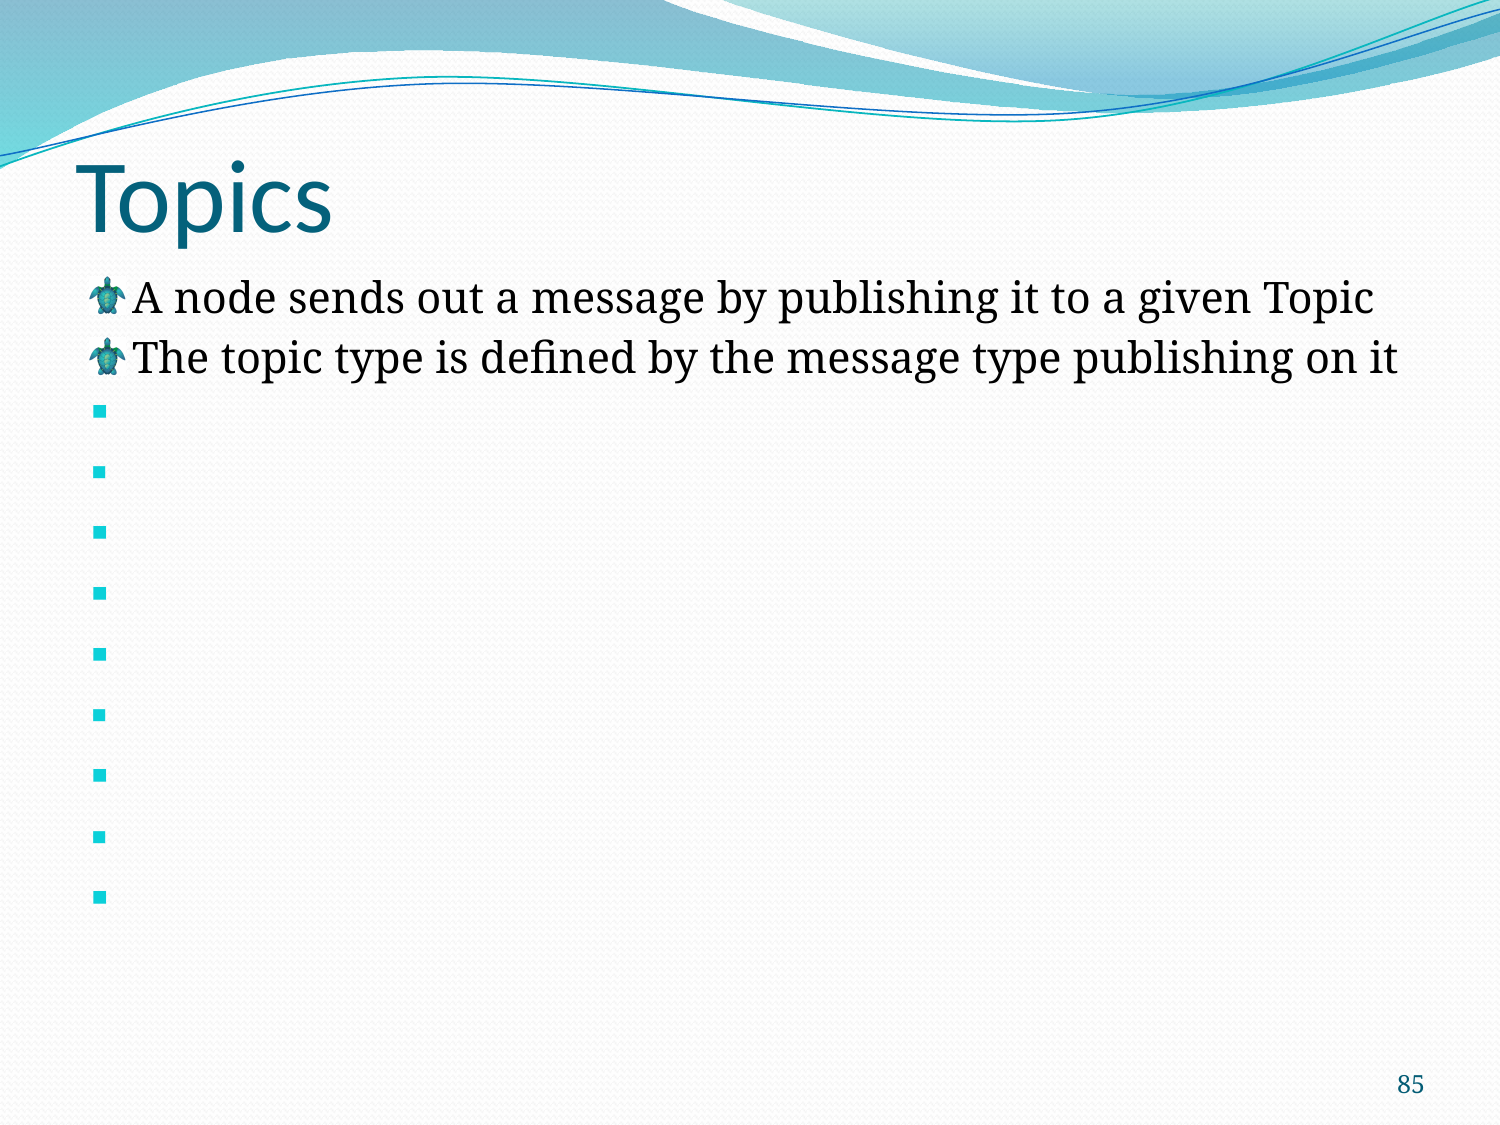

# Topics
A node sends out a message by publishing it to a given Topic
The topic type is defined by the message type publishing on it

85